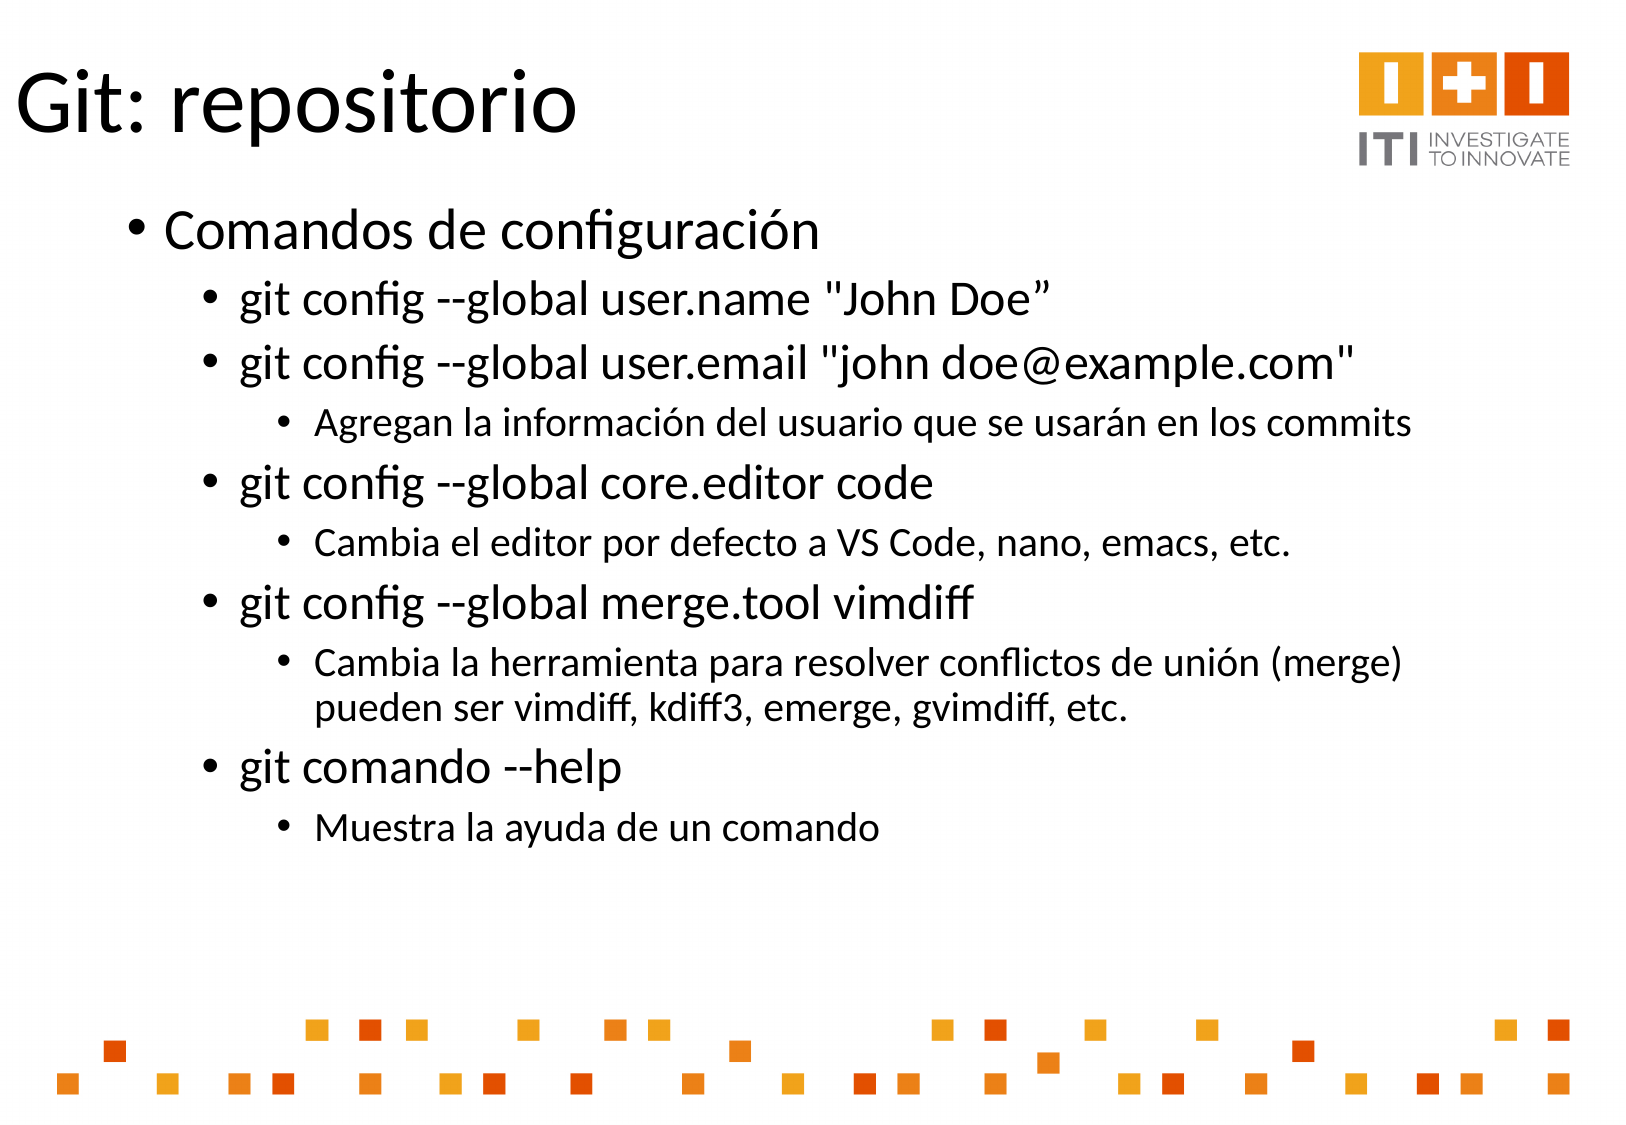

# Git: repositorio
Comandos de configuración
git config --global user.name "John Doe”
git config --global user.email "john doe@example.com"
Agregan la información del usuario que se usarán en los commits
git config --global core.editor code
Cambia el editor por defecto a VS Code, nano, emacs, etc.
git config --global merge.tool vimdiff
Cambia la herramienta para resolver conflictos de unión (merge) pueden ser vimdiff, kdiff3, emerge, gvimdiff, etc.
git comando --help
Muestra la ayuda de un comando